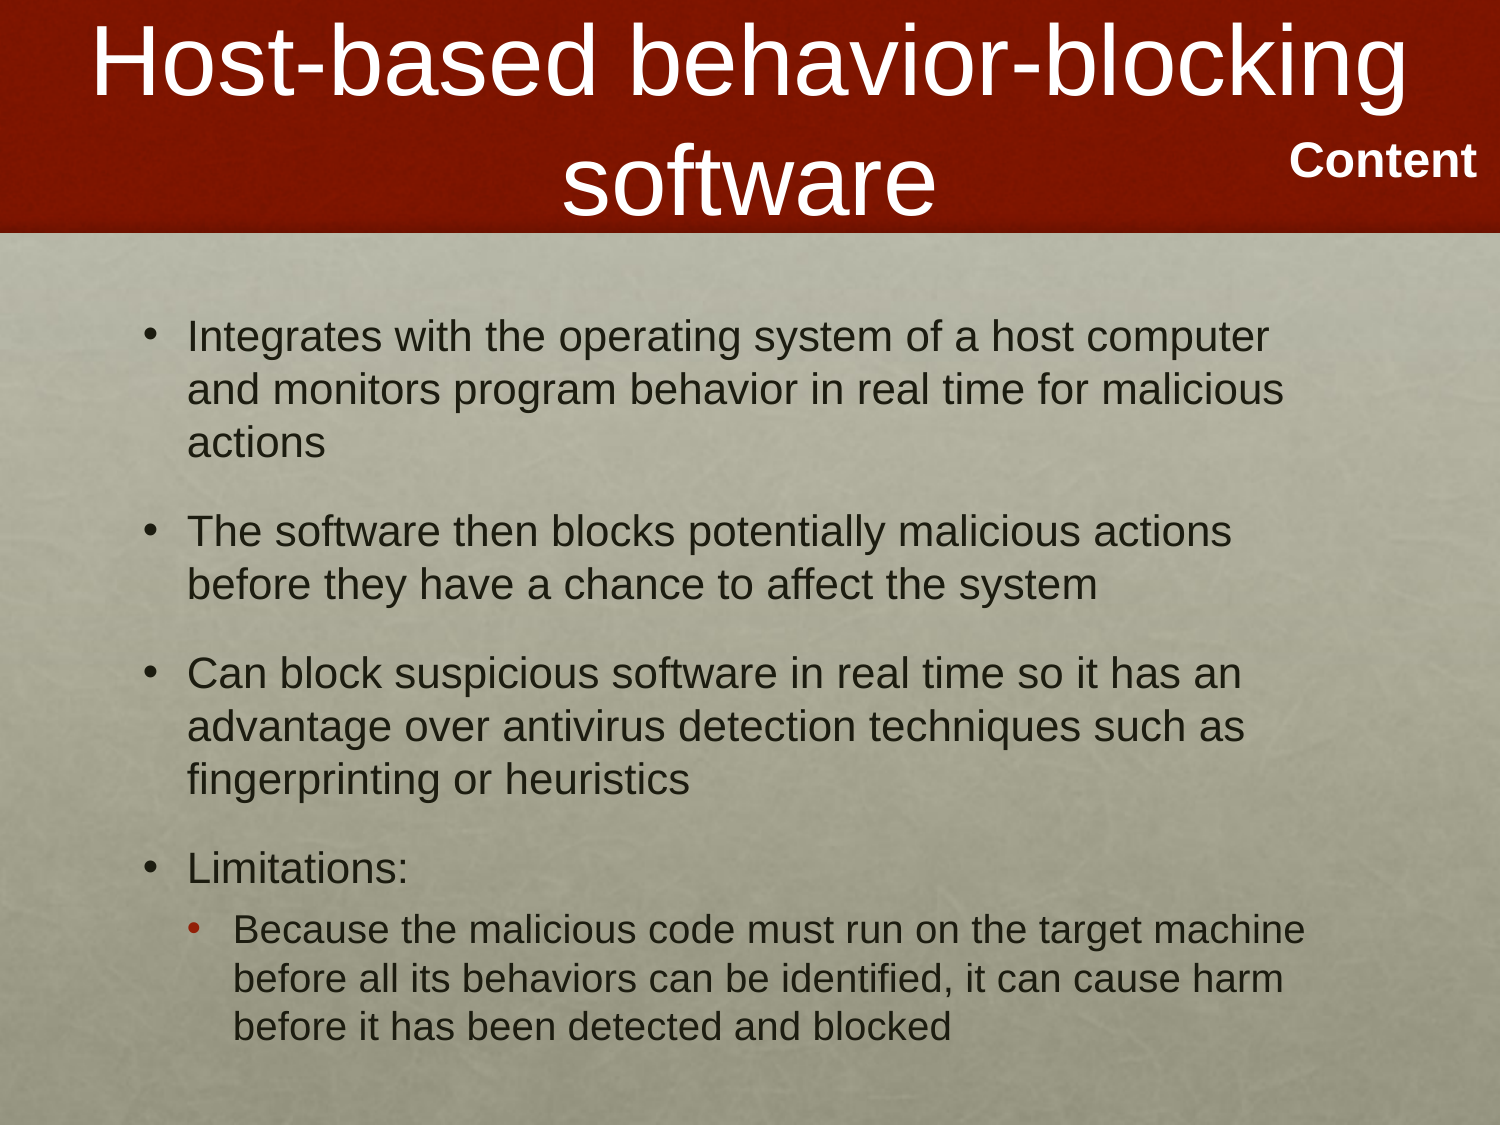

# Host-based behavior-blocking software
Integrates with the operating system of a host computer and monitors program behavior in real time for malicious actions
The software then blocks potentially malicious actions before they have a chance to affect the system
Can block suspicious software in real time so it has an advantage over antivirus detection techniques such as fingerprinting or heuristics
Limitations:
Because the malicious code must run on the target machine before all its behaviors can be identified, it can cause harm before it has been detected and blocked